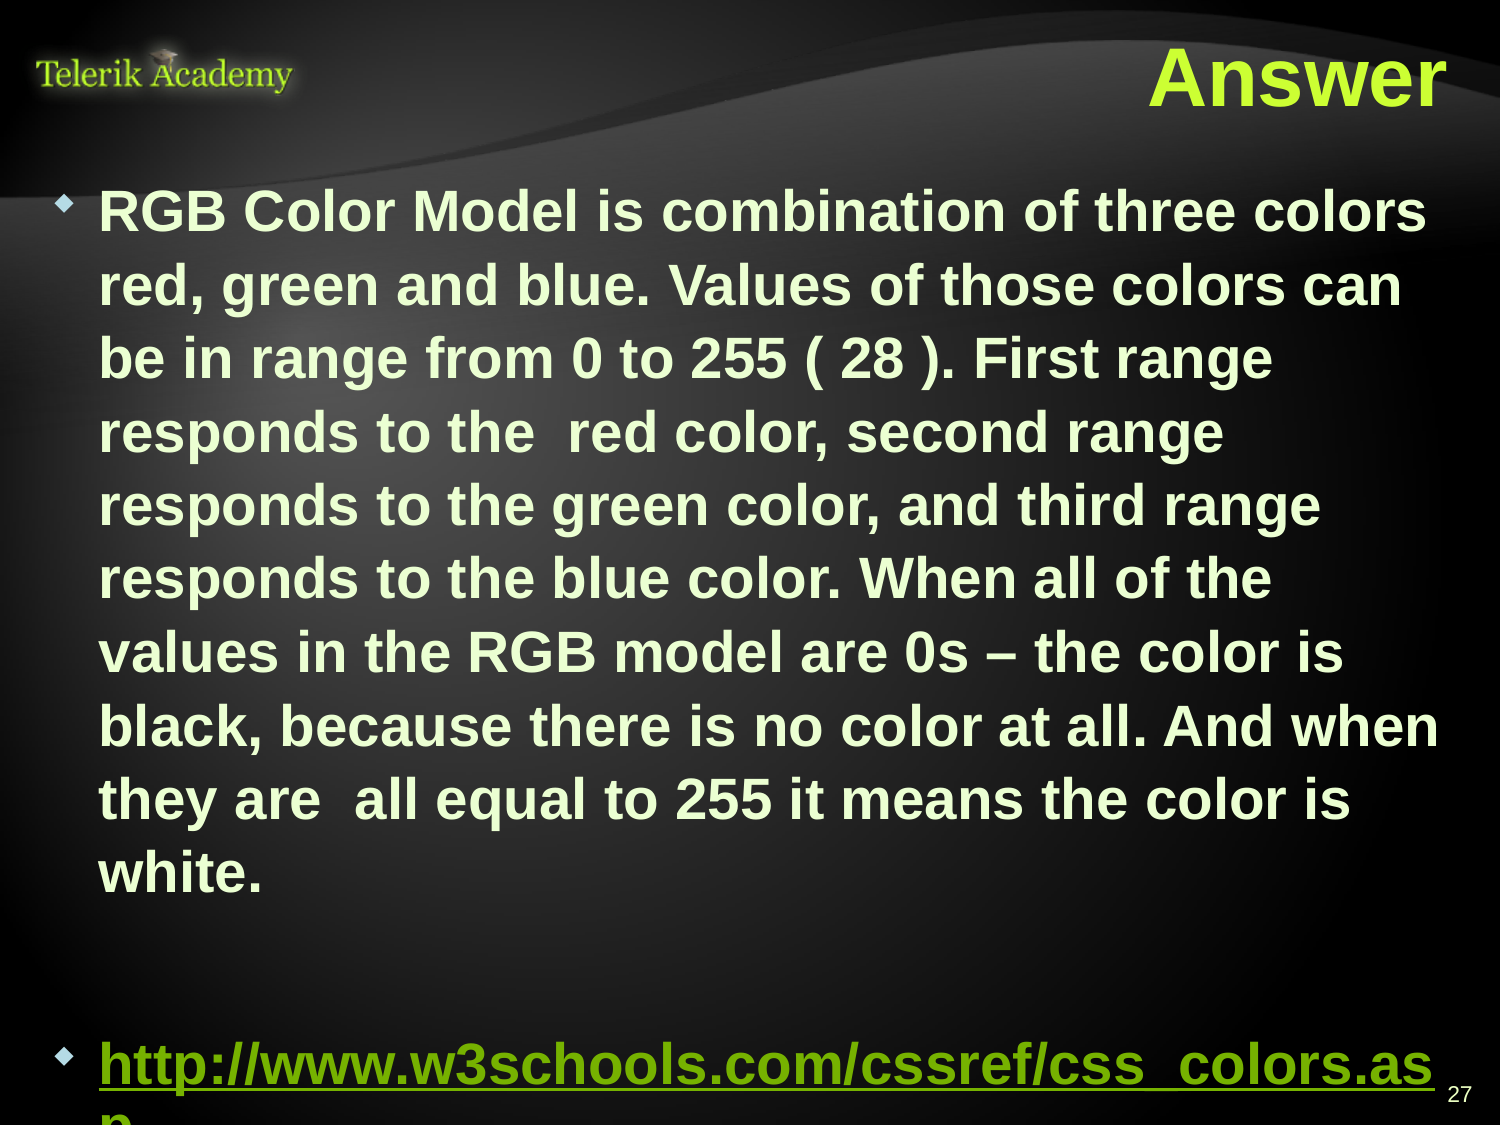

# Answer
RGB Color Model is combination of three colors red, green and blue. Values of those colors can be in range from 0 to 255 ( 28 ). First range responds to the  red color, second range responds to the green color, and third range responds to the blue color. When all of the values in the RGB model are 0s – the color is black, because there is no color at all. And when they are  all equal to 255 it means the color is white.

http://www.w3schools.com/cssref/css_colors.asp
http://en.wikipedia.org/wiki/RGB_color_model
27